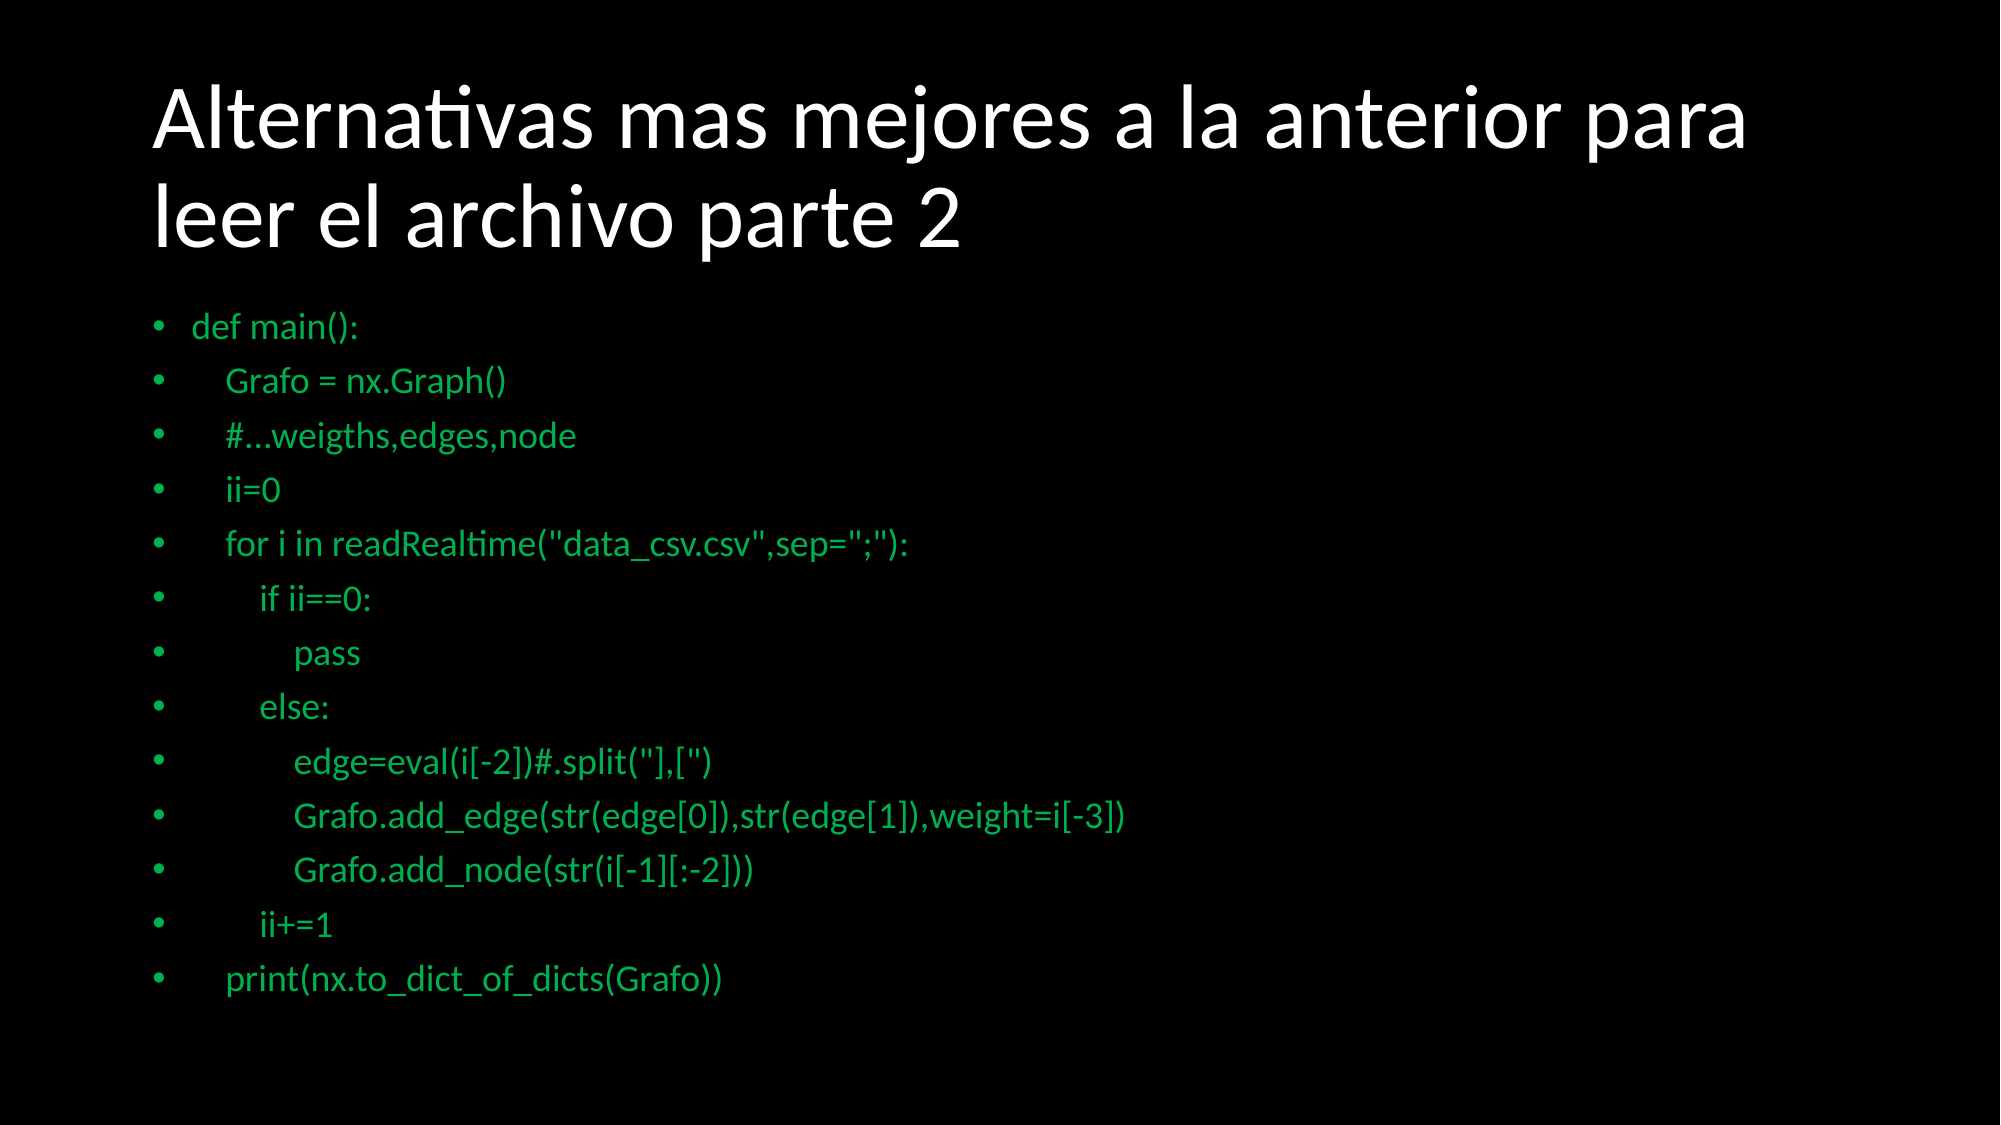

# Alternativas mas mejores a la anterior para leer el archivo parte 2
def main():
    Grafo = nx.Graph()
    #...weigths,edges,node
    ii=0
    for i in readRealtime("data_csv.csv",sep=";"):
        if ii==0:
            pass
        else:
            edge=eval(i[-2])#.split("],[")
            Grafo.add_edge(str(edge[0]),str(edge[1]),weight=i[-3])
            Grafo.add_node(str(i[-1][:-2]))
        ii+=1
    print(nx.to_dict_of_dicts(Grafo))